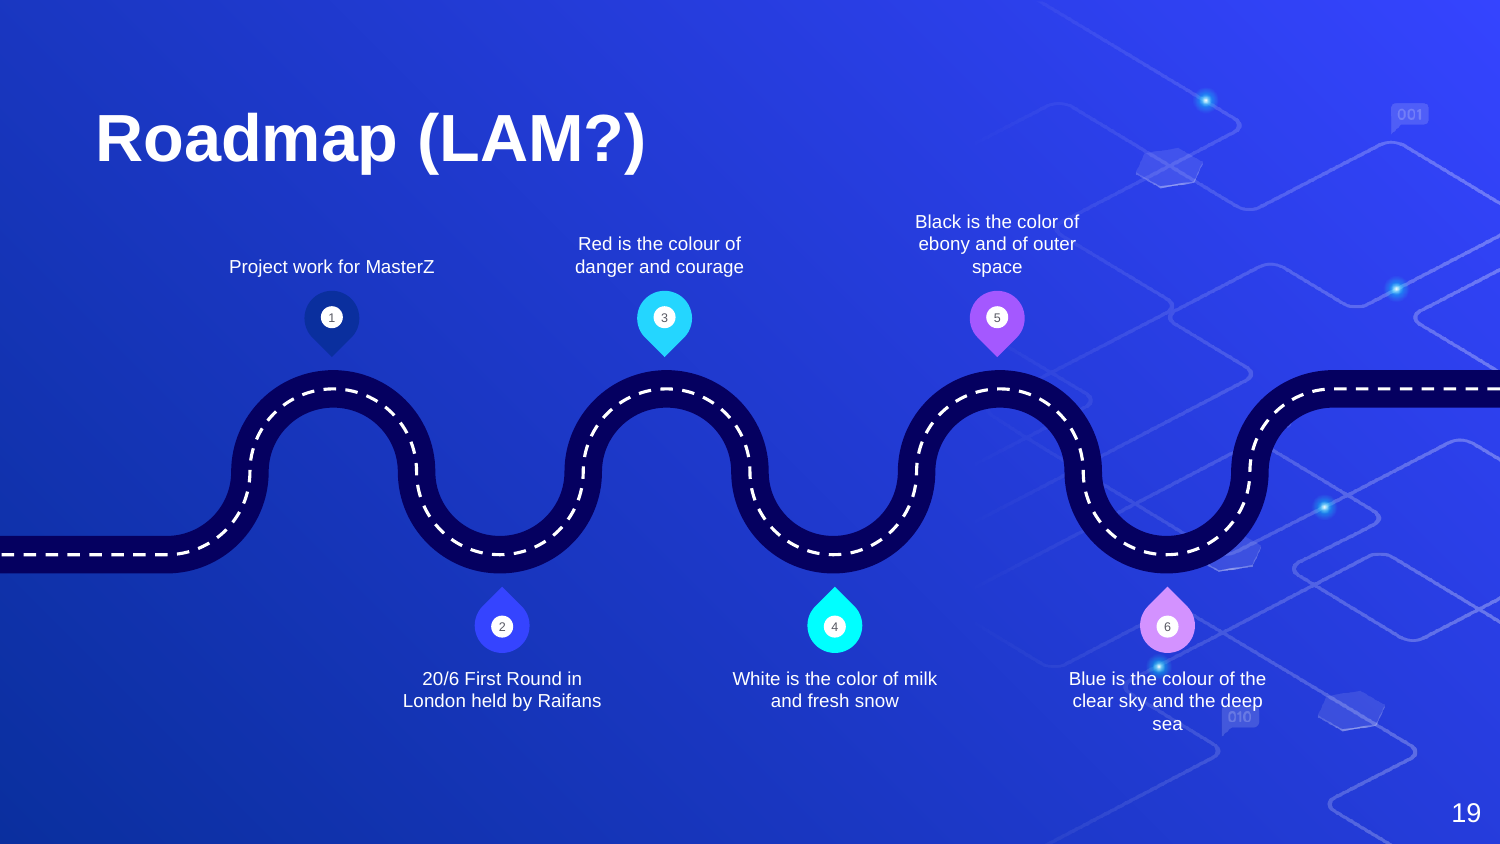

# Roadmap (LAM?)
Project work for MasterZ
Red is the colour of danger and courage
Black is the color of ebony and of outer space

1

3

5

2

4

6
20/6 First Round in London held by Raifans
White is the color of milk and fresh snow
Blue is the colour of the clear sky and the deep sea
19